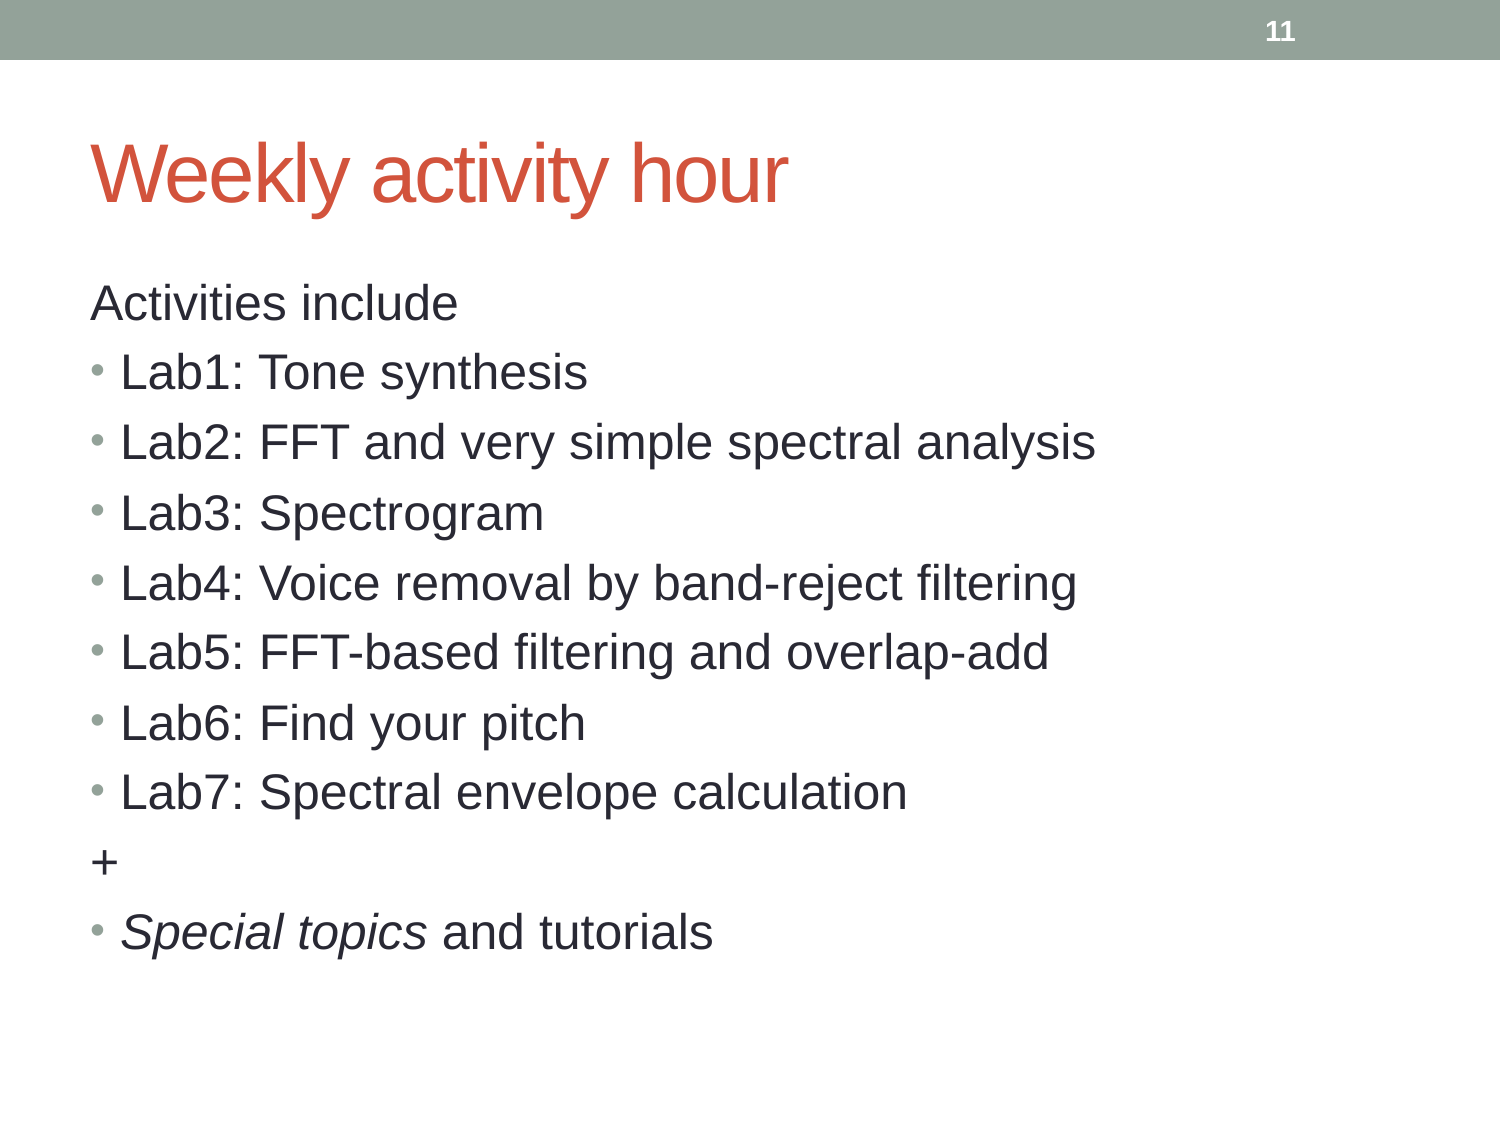

11
# Weekly activity hour
Activities include
Lab1: Tone synthesis
Lab2: FFT and very simple spectral analysis
Lab3: Spectrogram
Lab4: Voice removal by band-reject filtering
Lab5: FFT-based filtering and overlap-add
Lab6: Find your pitch
Lab7: Spectral envelope calculation
+
Special topics and tutorials